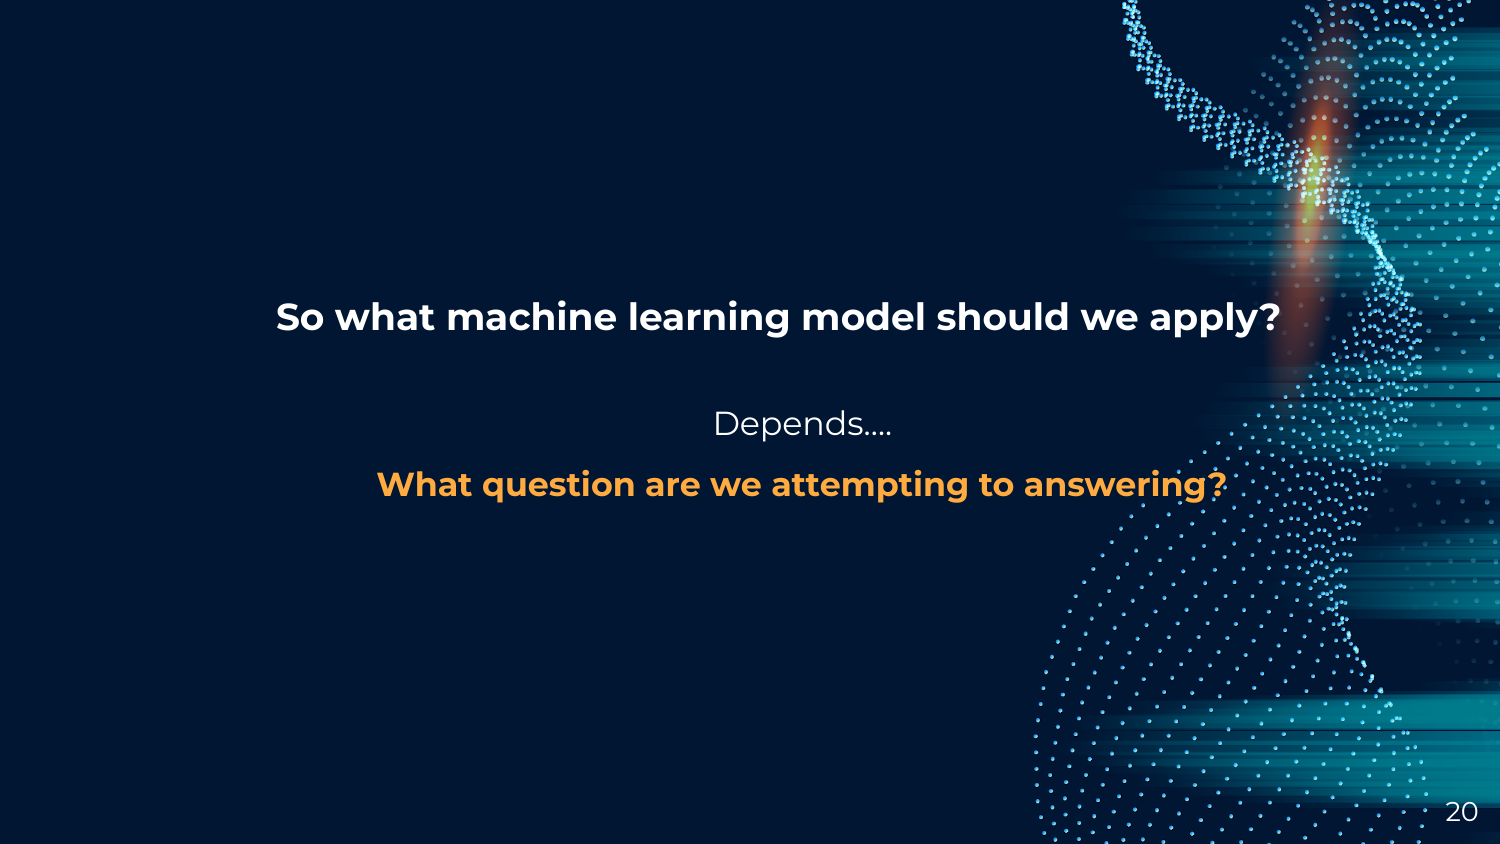

So what machine learning model should we apply?
Depends….
What question are we attempting to answering?

20